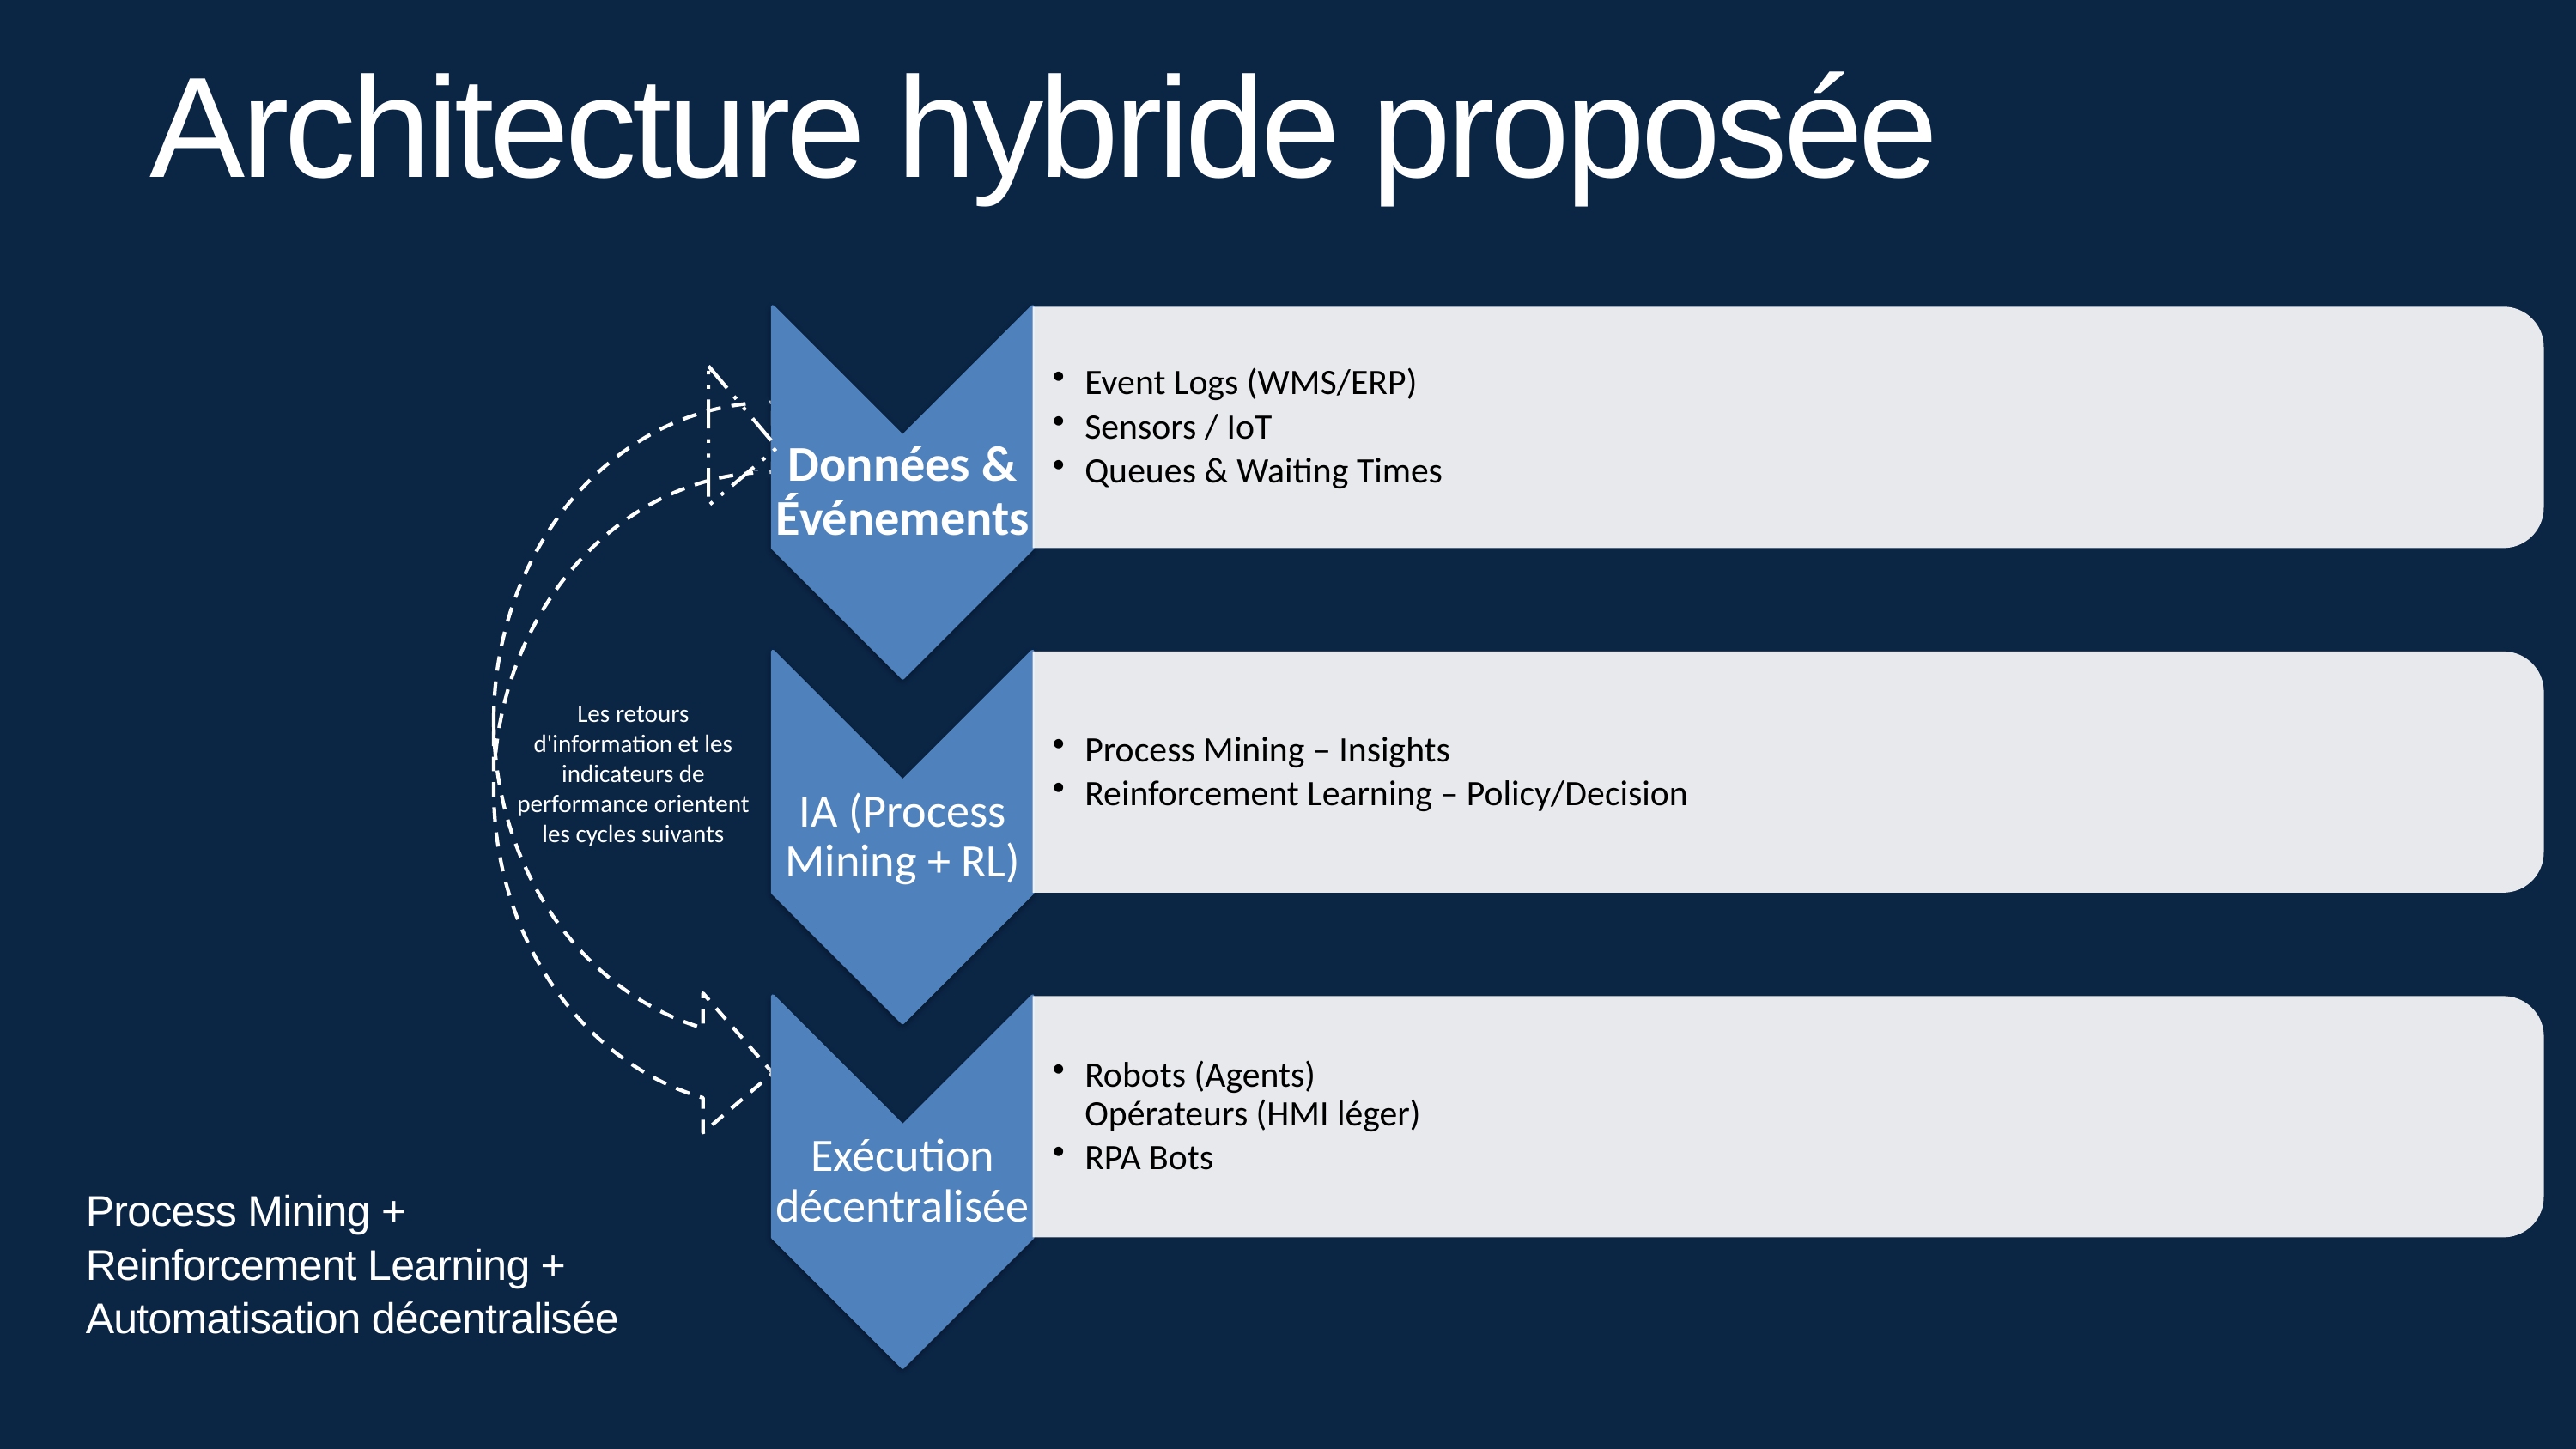

Architecture hybride proposée
Données & Événements
Event Logs (WMS/ERP)
Sensors / IoT
Queues & Waiting Times
IA (Process Mining + RL)
Process Mining – Insights
Reinforcement Learning – Policy/Decision
Exécution décentralisée
Robots (Agents)
Opérateurs (HMI léger)
RPA Bots

Les retours d'information et les indicateurs de performance orientent les cycles suivants

Process Mining + Reinforcement Learning + Automatisation décentralisée